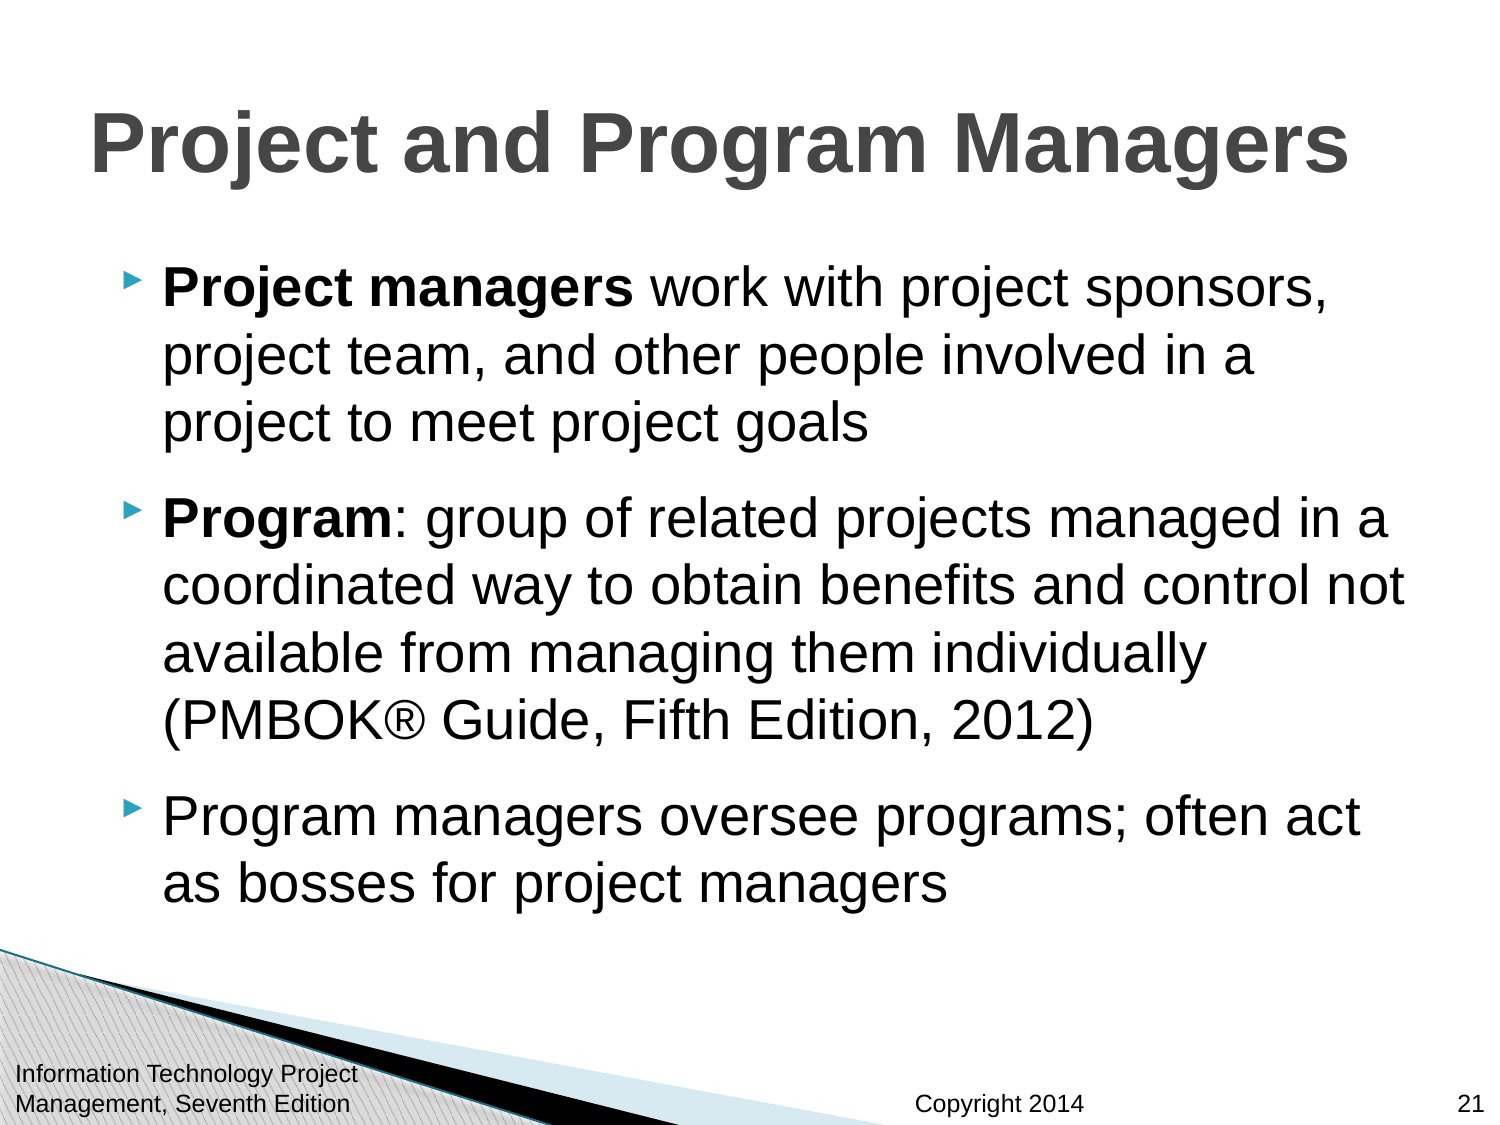

# Project and Program Managers
Project managers work with project sponsors, project team, and other people involved in a project to meet project goals
Program: group of related projects managed in a coordinated way to obtain benefits and control not available from managing them individually (PMBOK® Guide, Fifth Edition, 2012)
Program managers oversee programs; often act as bosses for project managers
Information Technology Project Management, Seventh Edition
21